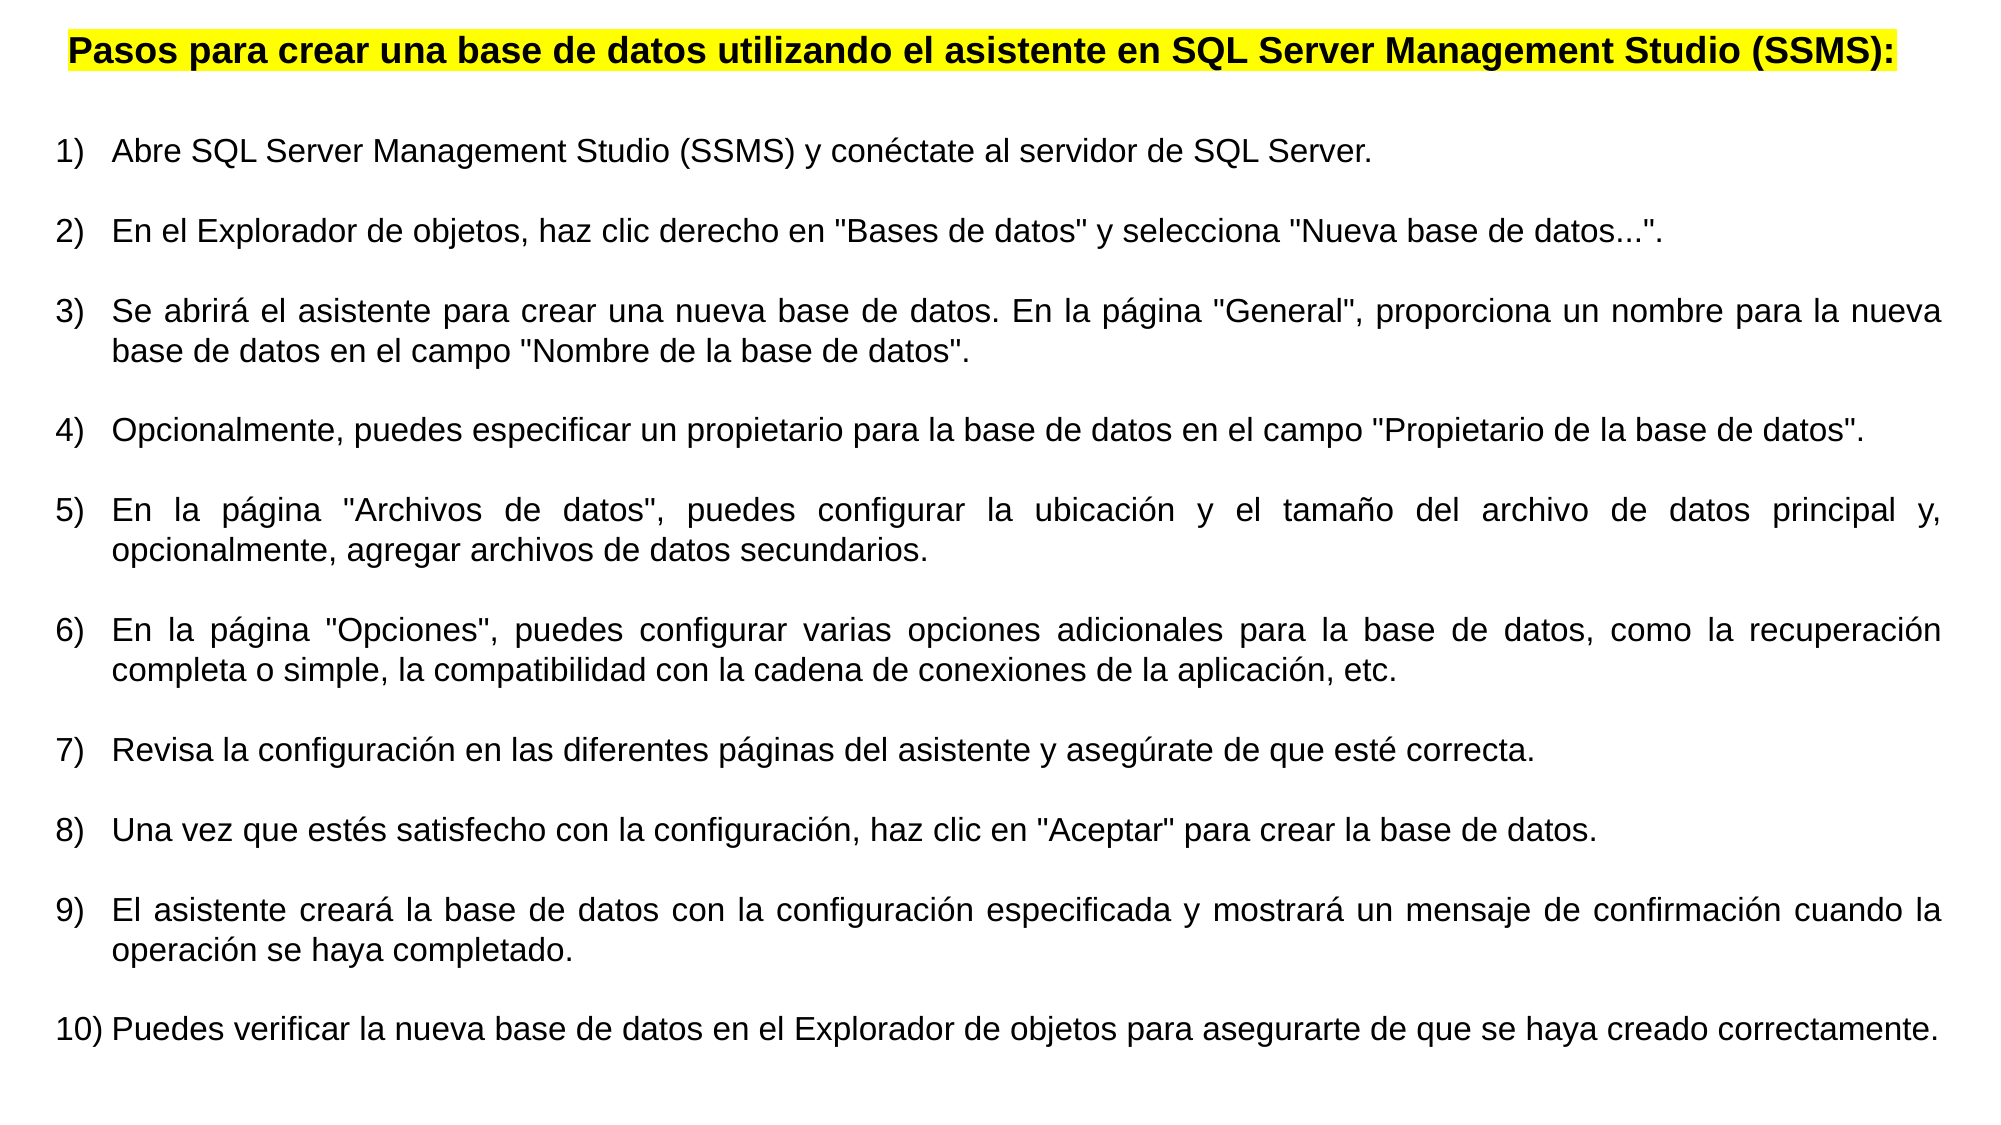

Pasos para crear una base de datos utilizando el asistente en SQL Server Management Studio (SSMS):
Abre SQL Server Management Studio (SSMS) y conéctate al servidor de SQL Server.

En el Explorador de objetos, haz clic derecho en "Bases de datos" y selecciona "Nueva base de datos...".

Se abrirá el asistente para crear una nueva base de datos. En la página "General", proporciona un nombre para la nueva base de datos en el campo "Nombre de la base de datos".

Opcionalmente, puedes especificar un propietario para la base de datos en el campo "Propietario de la base de datos".

En la página "Archivos de datos", puedes configurar la ubicación y el tamaño del archivo de datos principal y, opcionalmente, agregar archivos de datos secundarios.

En la página "Opciones", puedes configurar varias opciones adicionales para la base de datos, como la recuperación completa o simple, la compatibilidad con la cadena de conexiones de la aplicación, etc.

Revisa la configuración en las diferentes páginas del asistente y asegúrate de que esté correcta.

Una vez que estés satisfecho con la configuración, haz clic en "Aceptar" para crear la base de datos.

El asistente creará la base de datos con la configuración especificada y mostrará un mensaje de confirmación cuando la operación se haya completado.

Puedes verificar la nueva base de datos en el Explorador de objetos para asegurarte de que se haya creado correctamente.